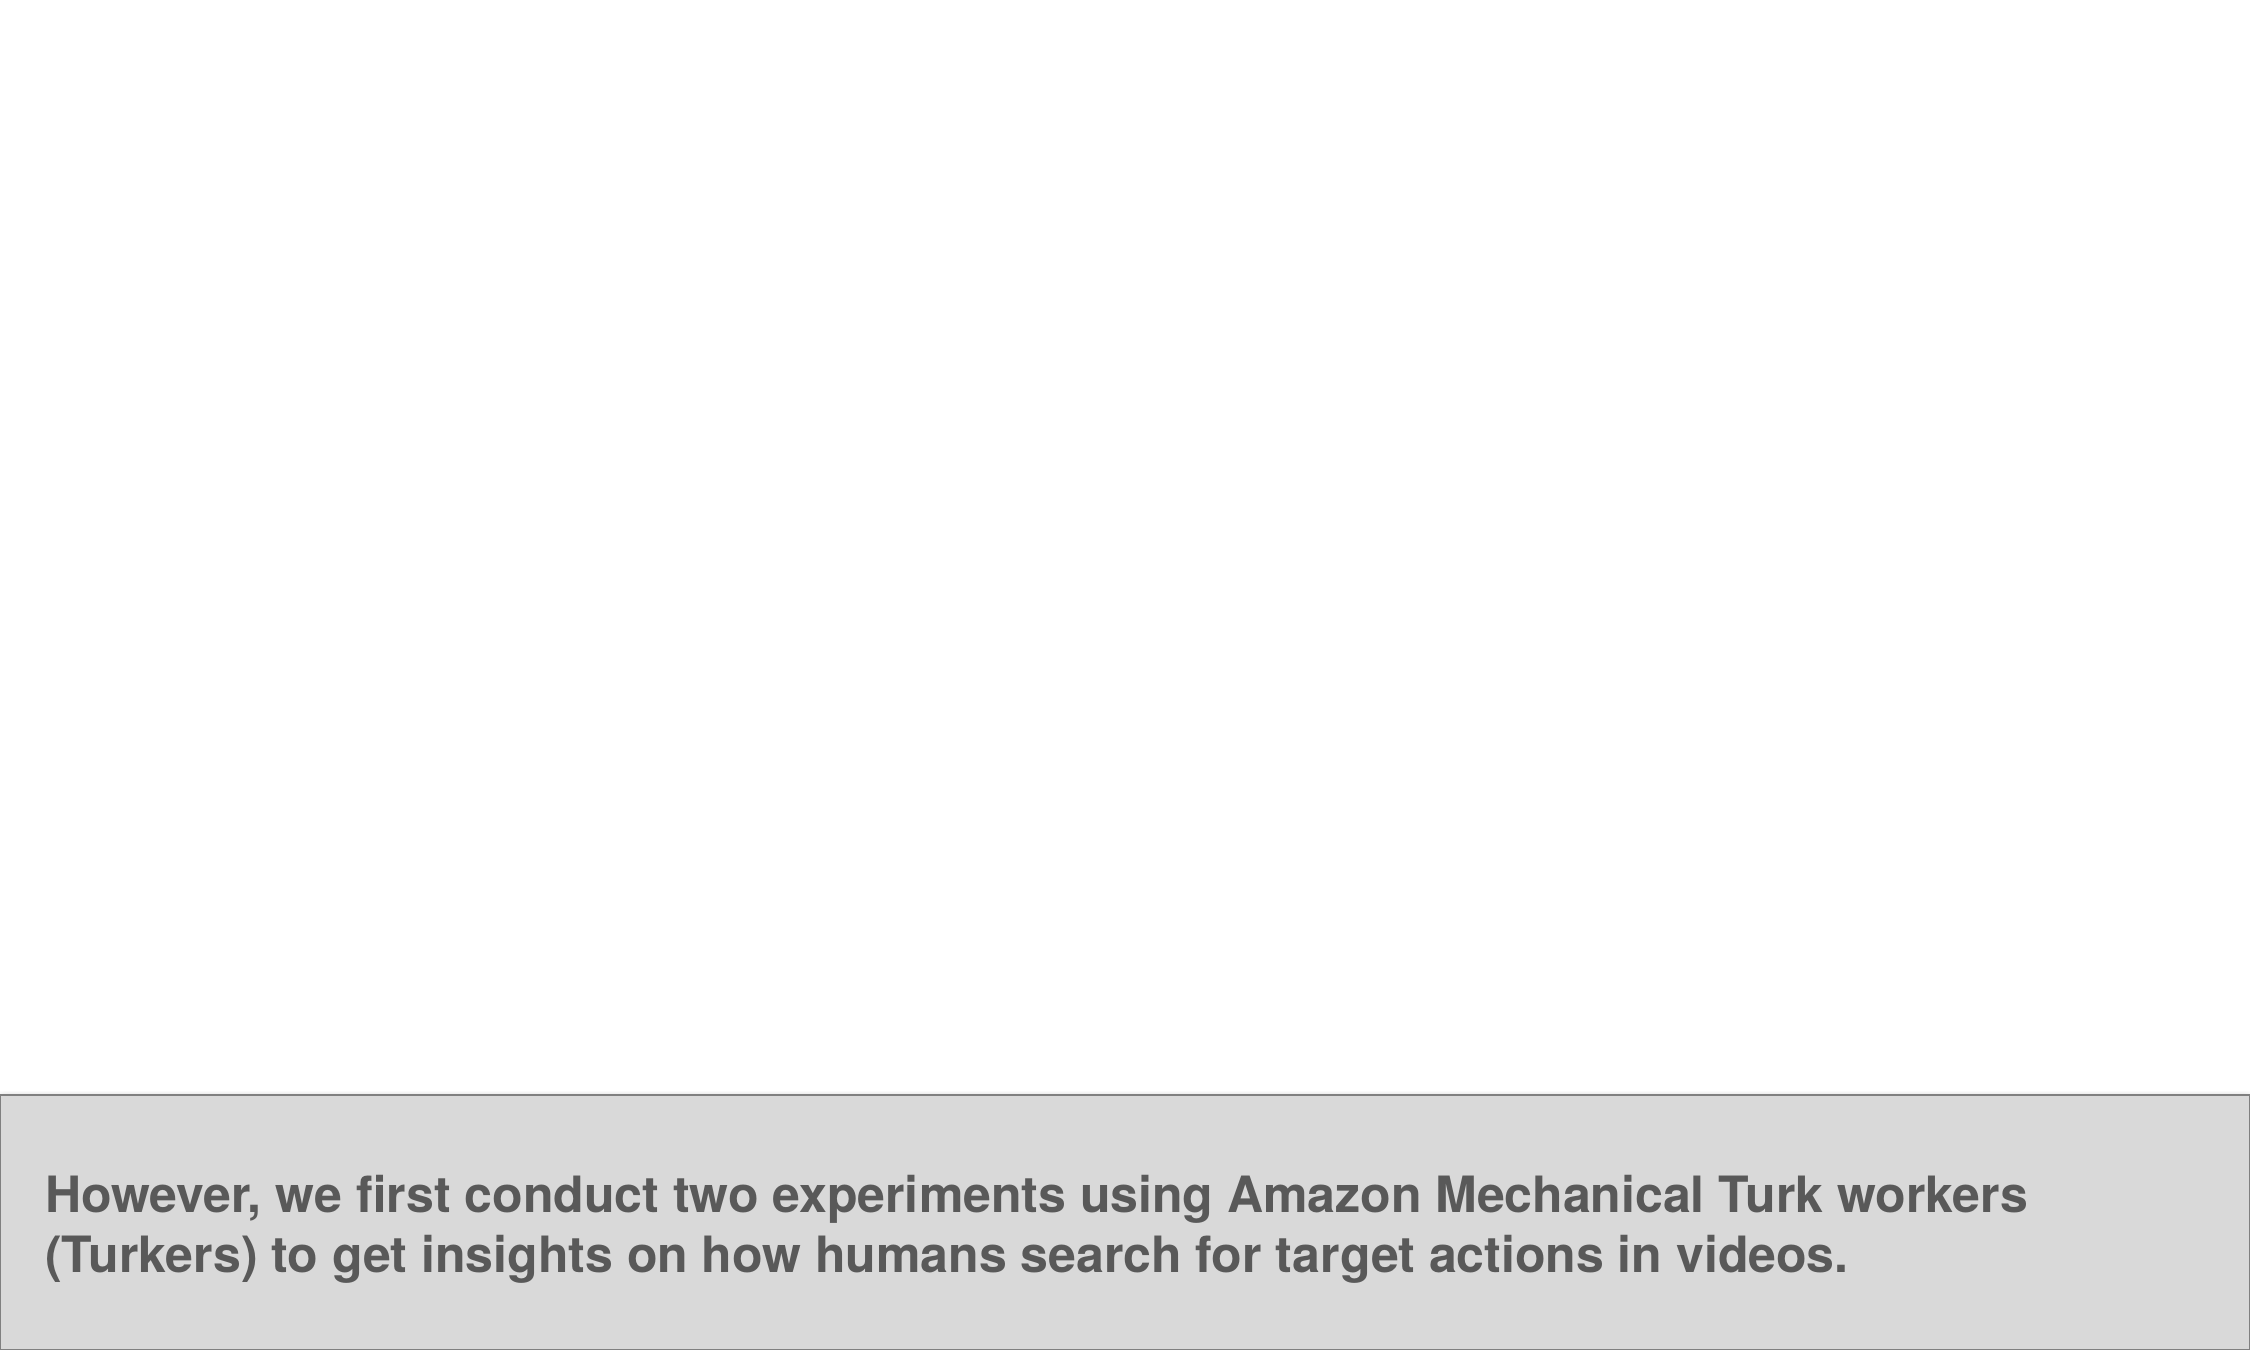

However, we first conduct two experiments using Amazon Mechanical Turk workers (Turkers) to get insights on how humans search for target actions in videos.